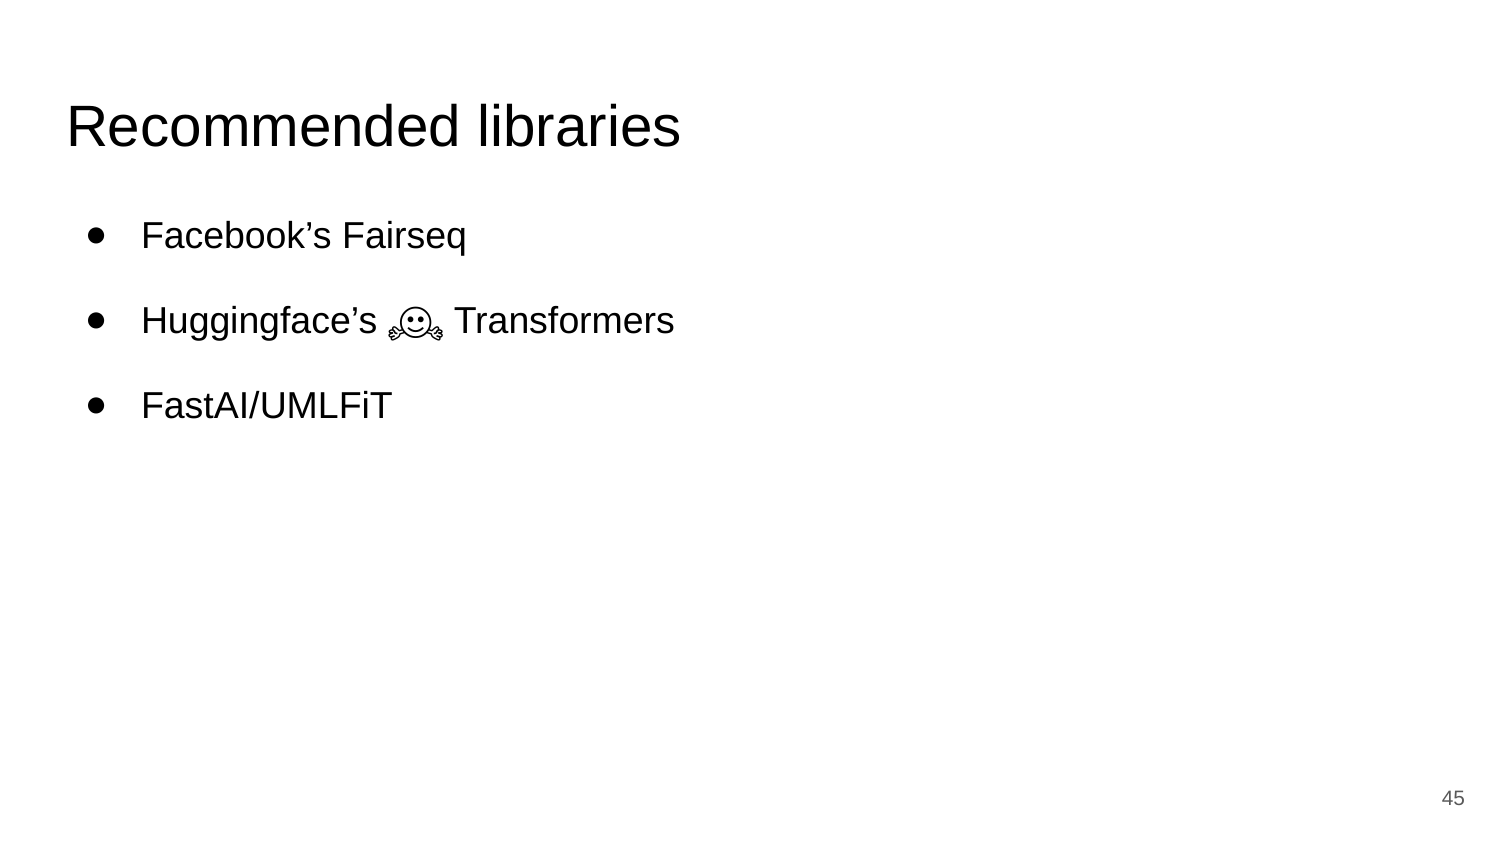

# Recommended libraries
Facebook’s Fairseq
Huggingface’s 🤗 Transformers
FastAI/UMLFiT
45